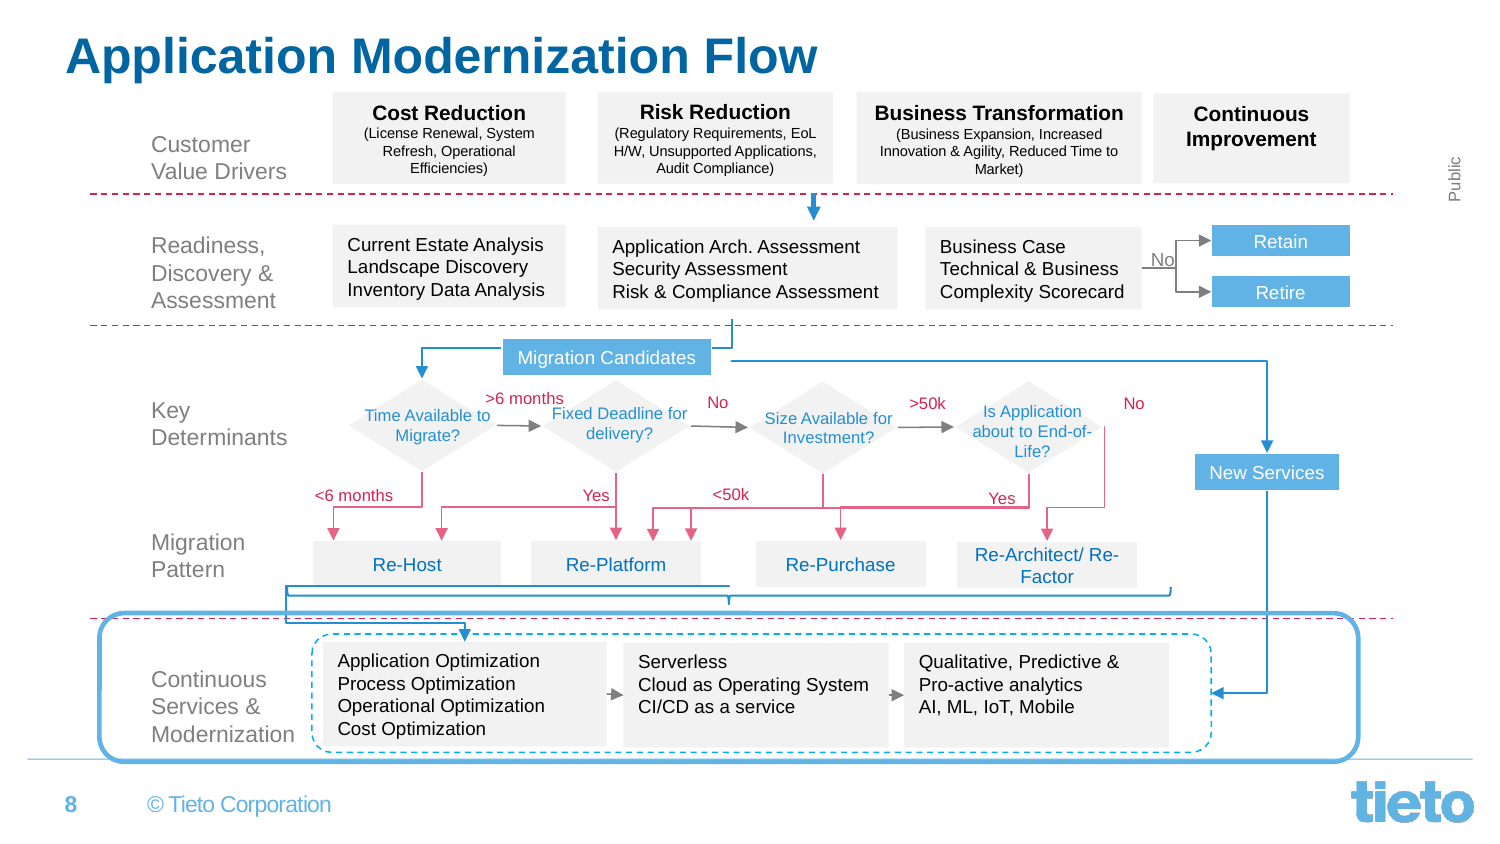

Application Modernization Flow
Risk Reduction
(Regulatory Requirements, EoL H/W, Unsupported Applications, Audit Compliance)
Cost Reduction
(License Renewal, System Refresh, Operational Efficiencies)
Business Transformation
(Business Expansion, Increased Innovation & Agility, Reduced Time to Market)
Continuous Improvement

Customer Value Drivers

Readiness, Discovery & Assessment
Retain
Current Estate Analysis
Landscape Discovery
Inventory Data Analysis
Application Arch. Assessment
Security Assessment
Risk & Compliance Assessment
Business Case
Technical & Business Complexity Scorecard
No
Retire
Migration Candidates

>6 months
No
>50k
No
Key Determinants
Is Application about to End-of-Life?
Fixed Deadline for delivery?
Time Available to Migrate?
Size Available for Investment?
New Services
<50k
<6 months
Yes
Yes
Migration Pattern
Re-Platform
Re-Purchase
Re-Host
Re-Architect/ Re-Factor

Application Optimization
Process Optimization
Operational Optimization
Cost Optimization
Qualitative, Predictive & Pro-active analytics
AI, ML, IoT, Mobile

Serverless
Cloud as Operating System
CI/CD as a service

Continuous Services &  Modernization
8